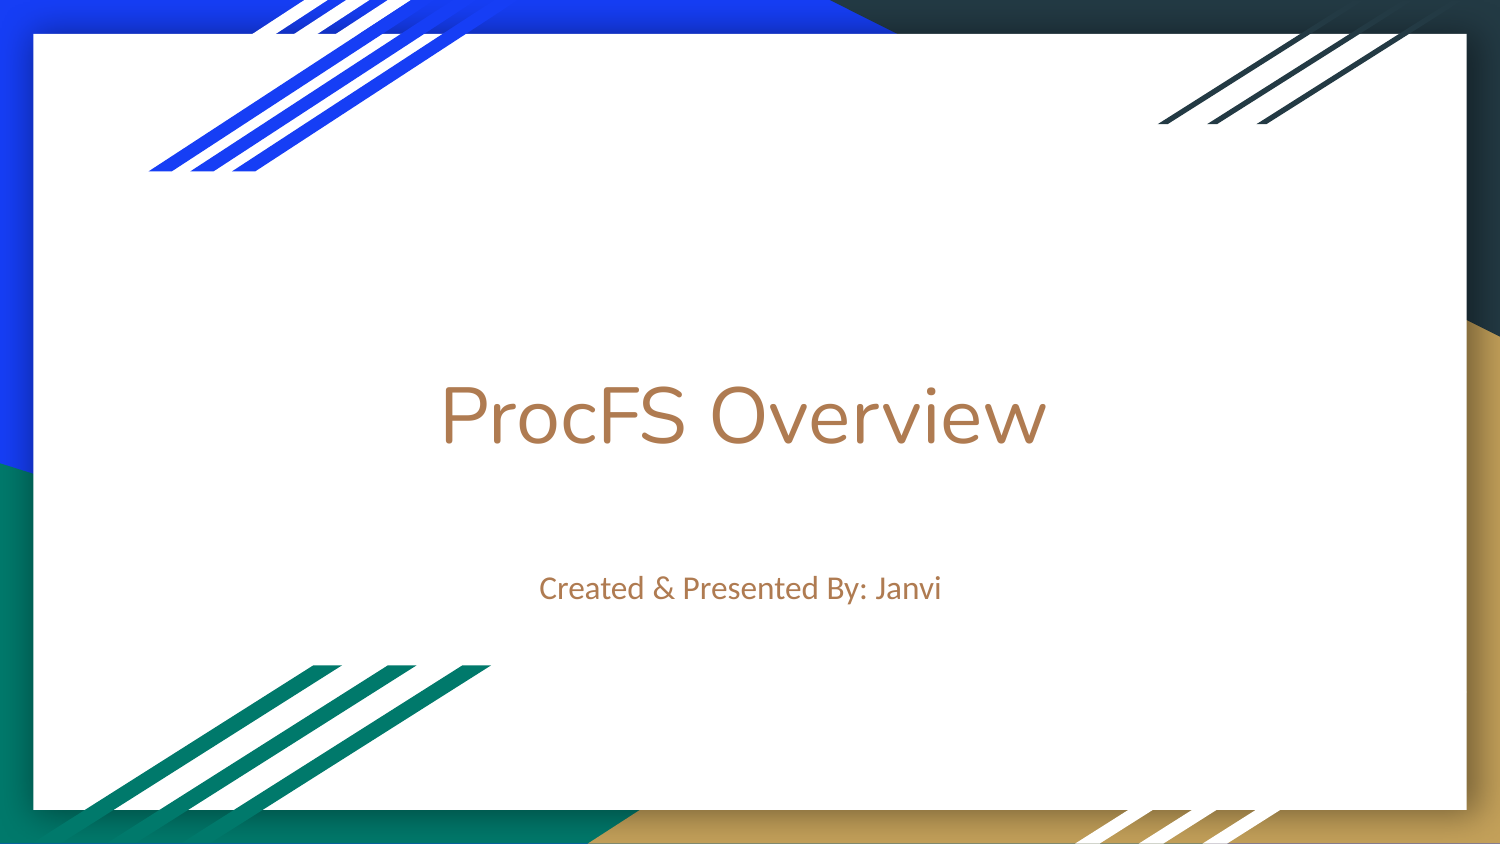

# ProcFS Overview
Created & Presented By: Janvi